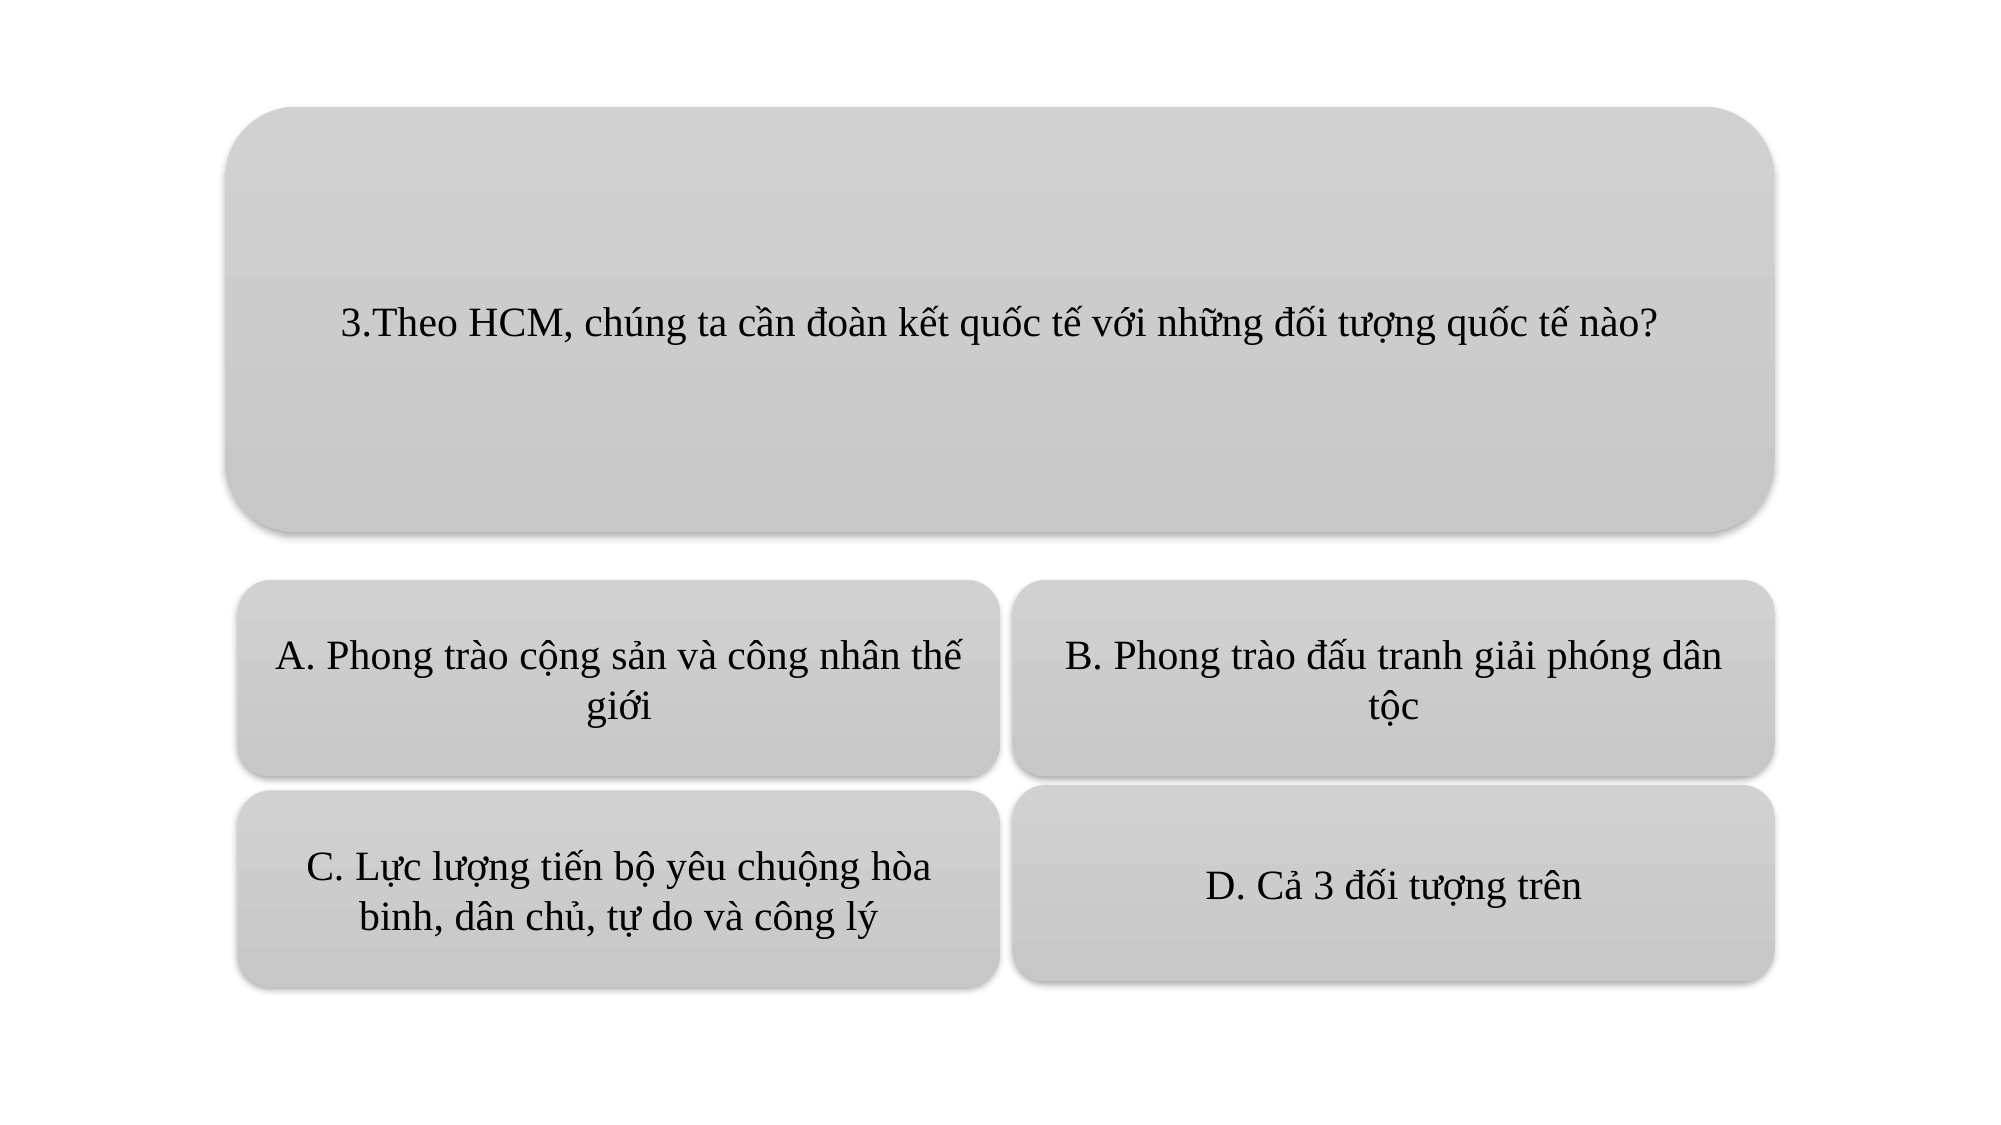

3.Theo HCM, chúng ta cần đoàn kết quốc tế với những đối tượng quốc tế nào?
A. Phong trào cộng sản và công nhân thế giới
B. Phong trào đấu tranh giải phóng dân tộc
D. Cả 3 đối tượng trên
C. Lực lượng tiến bộ yêu chuộng hòa binh, dân chủ, tự do và công lý